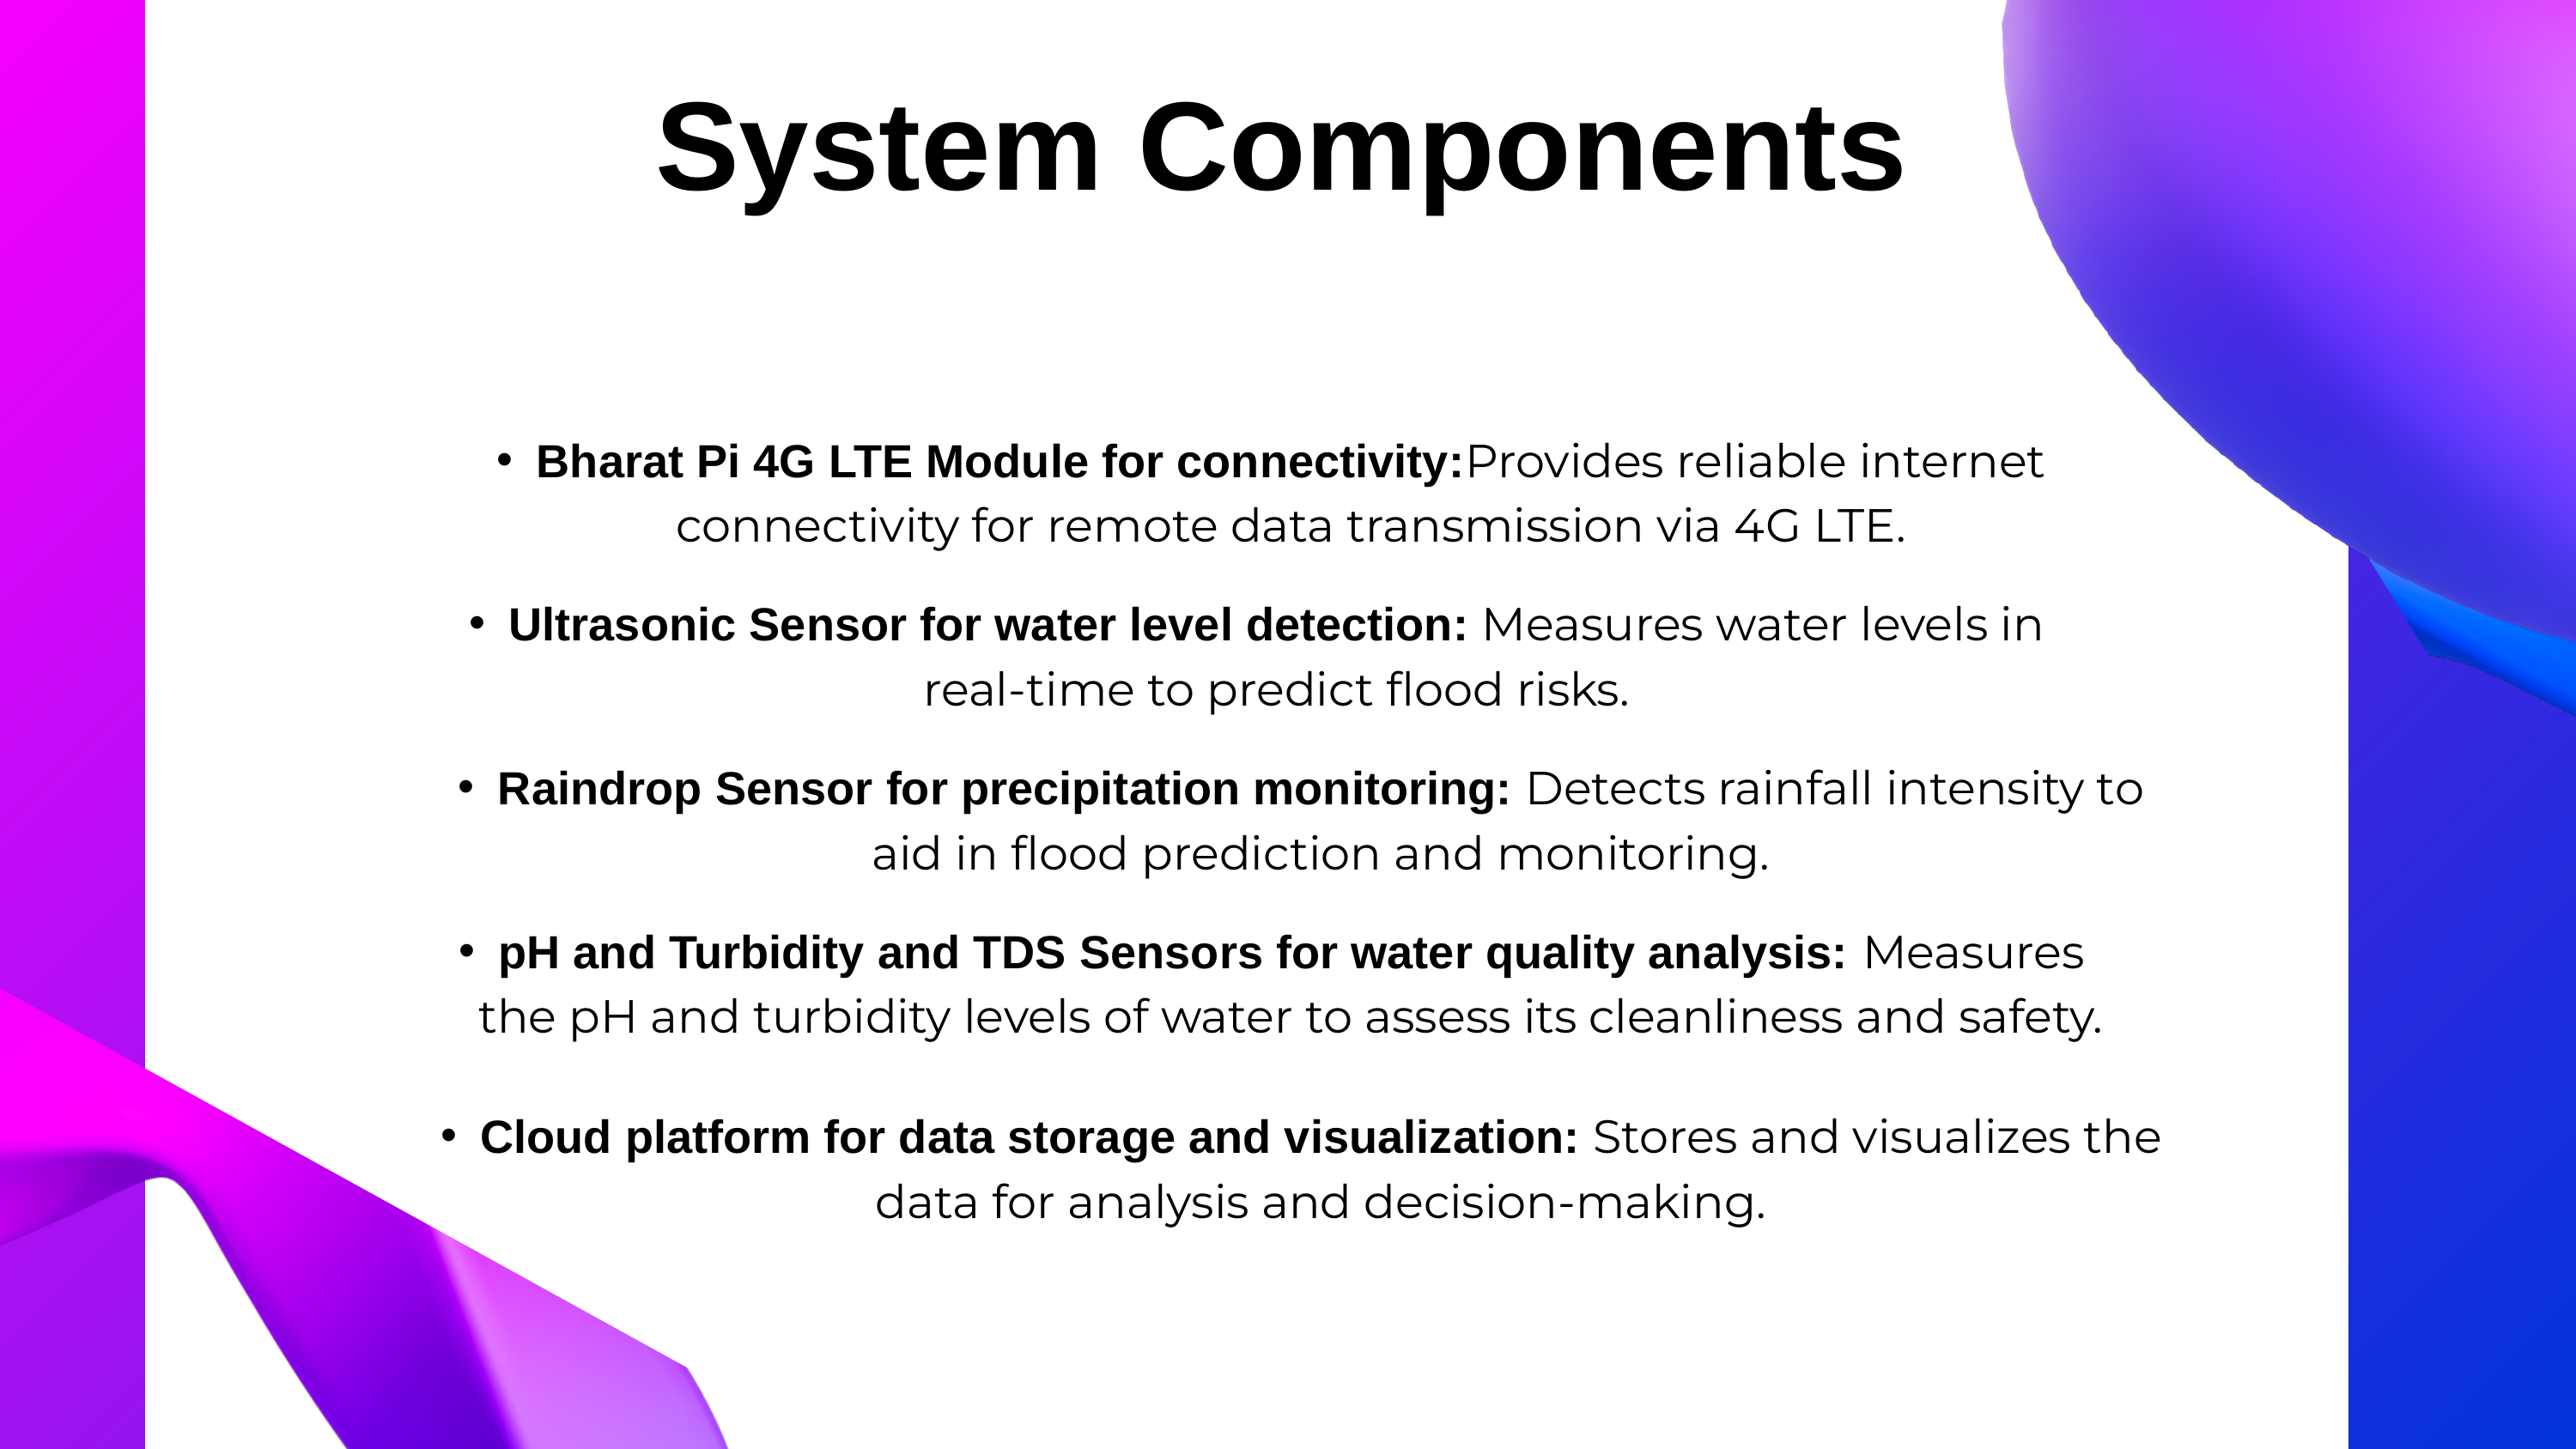

System Components

Bharat Pi 4G LTE Module for connectivity:Provides reliable internet connectivity for remote data transmission via 4G LTE.
Ultrasonic Sensor for water level detection: Measures water levels in real-time to predict flood risks.
Raindrop Sensor for precipitation monitoring: Detects rainfall intensity to aid in flood prediction and monitoring.
pH and Turbidity and TDS Sensors for water quality analysis: Measures the pH and turbidity levels of water to assess its cleanliness and safety.

Cloud platform for data storage and visualization: Stores and visualizes the data for analysis and decision-making.